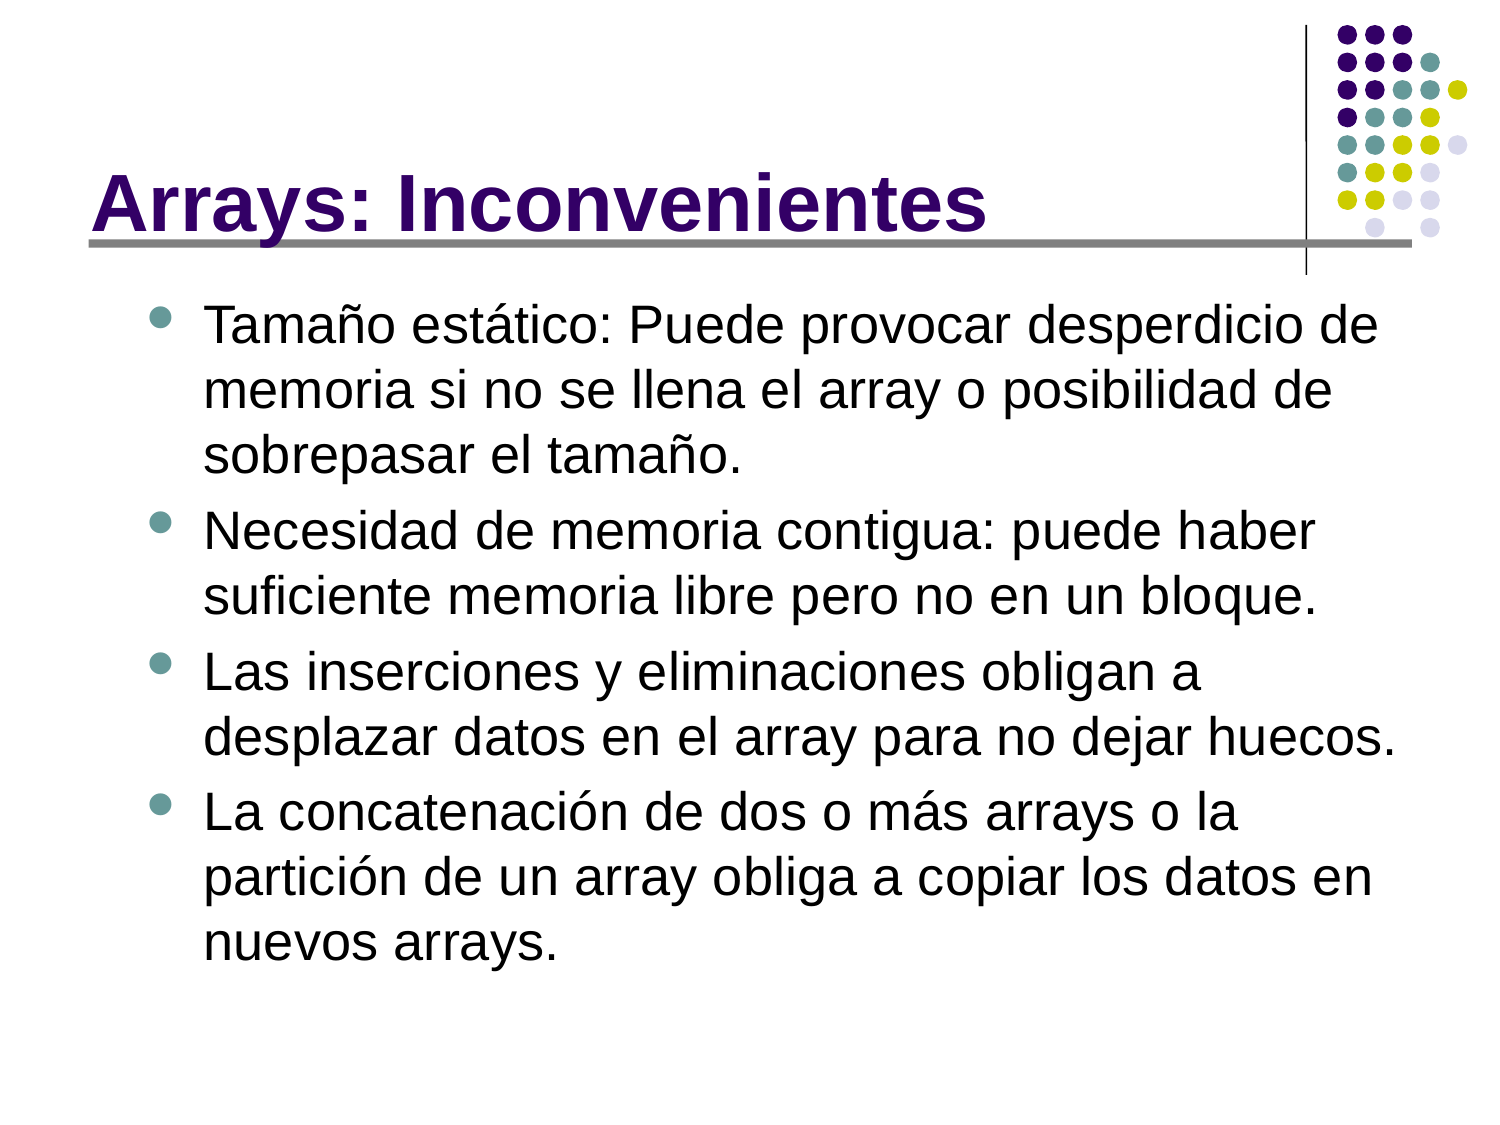

# Arrays: Inconvenientes
Tamaño estático: Puede provocar desperdicio de memoria si no se llena el array o posibilidad de sobrepasar el tamaño.
Necesidad de memoria contigua: puede haber suficiente memoria libre pero no en un bloque.
Las inserciones y eliminaciones obligan a desplazar datos en el array para no dejar huecos.
La concatenación de dos o más arrays o la partición de un array obliga a copiar los datos en nuevos arrays.